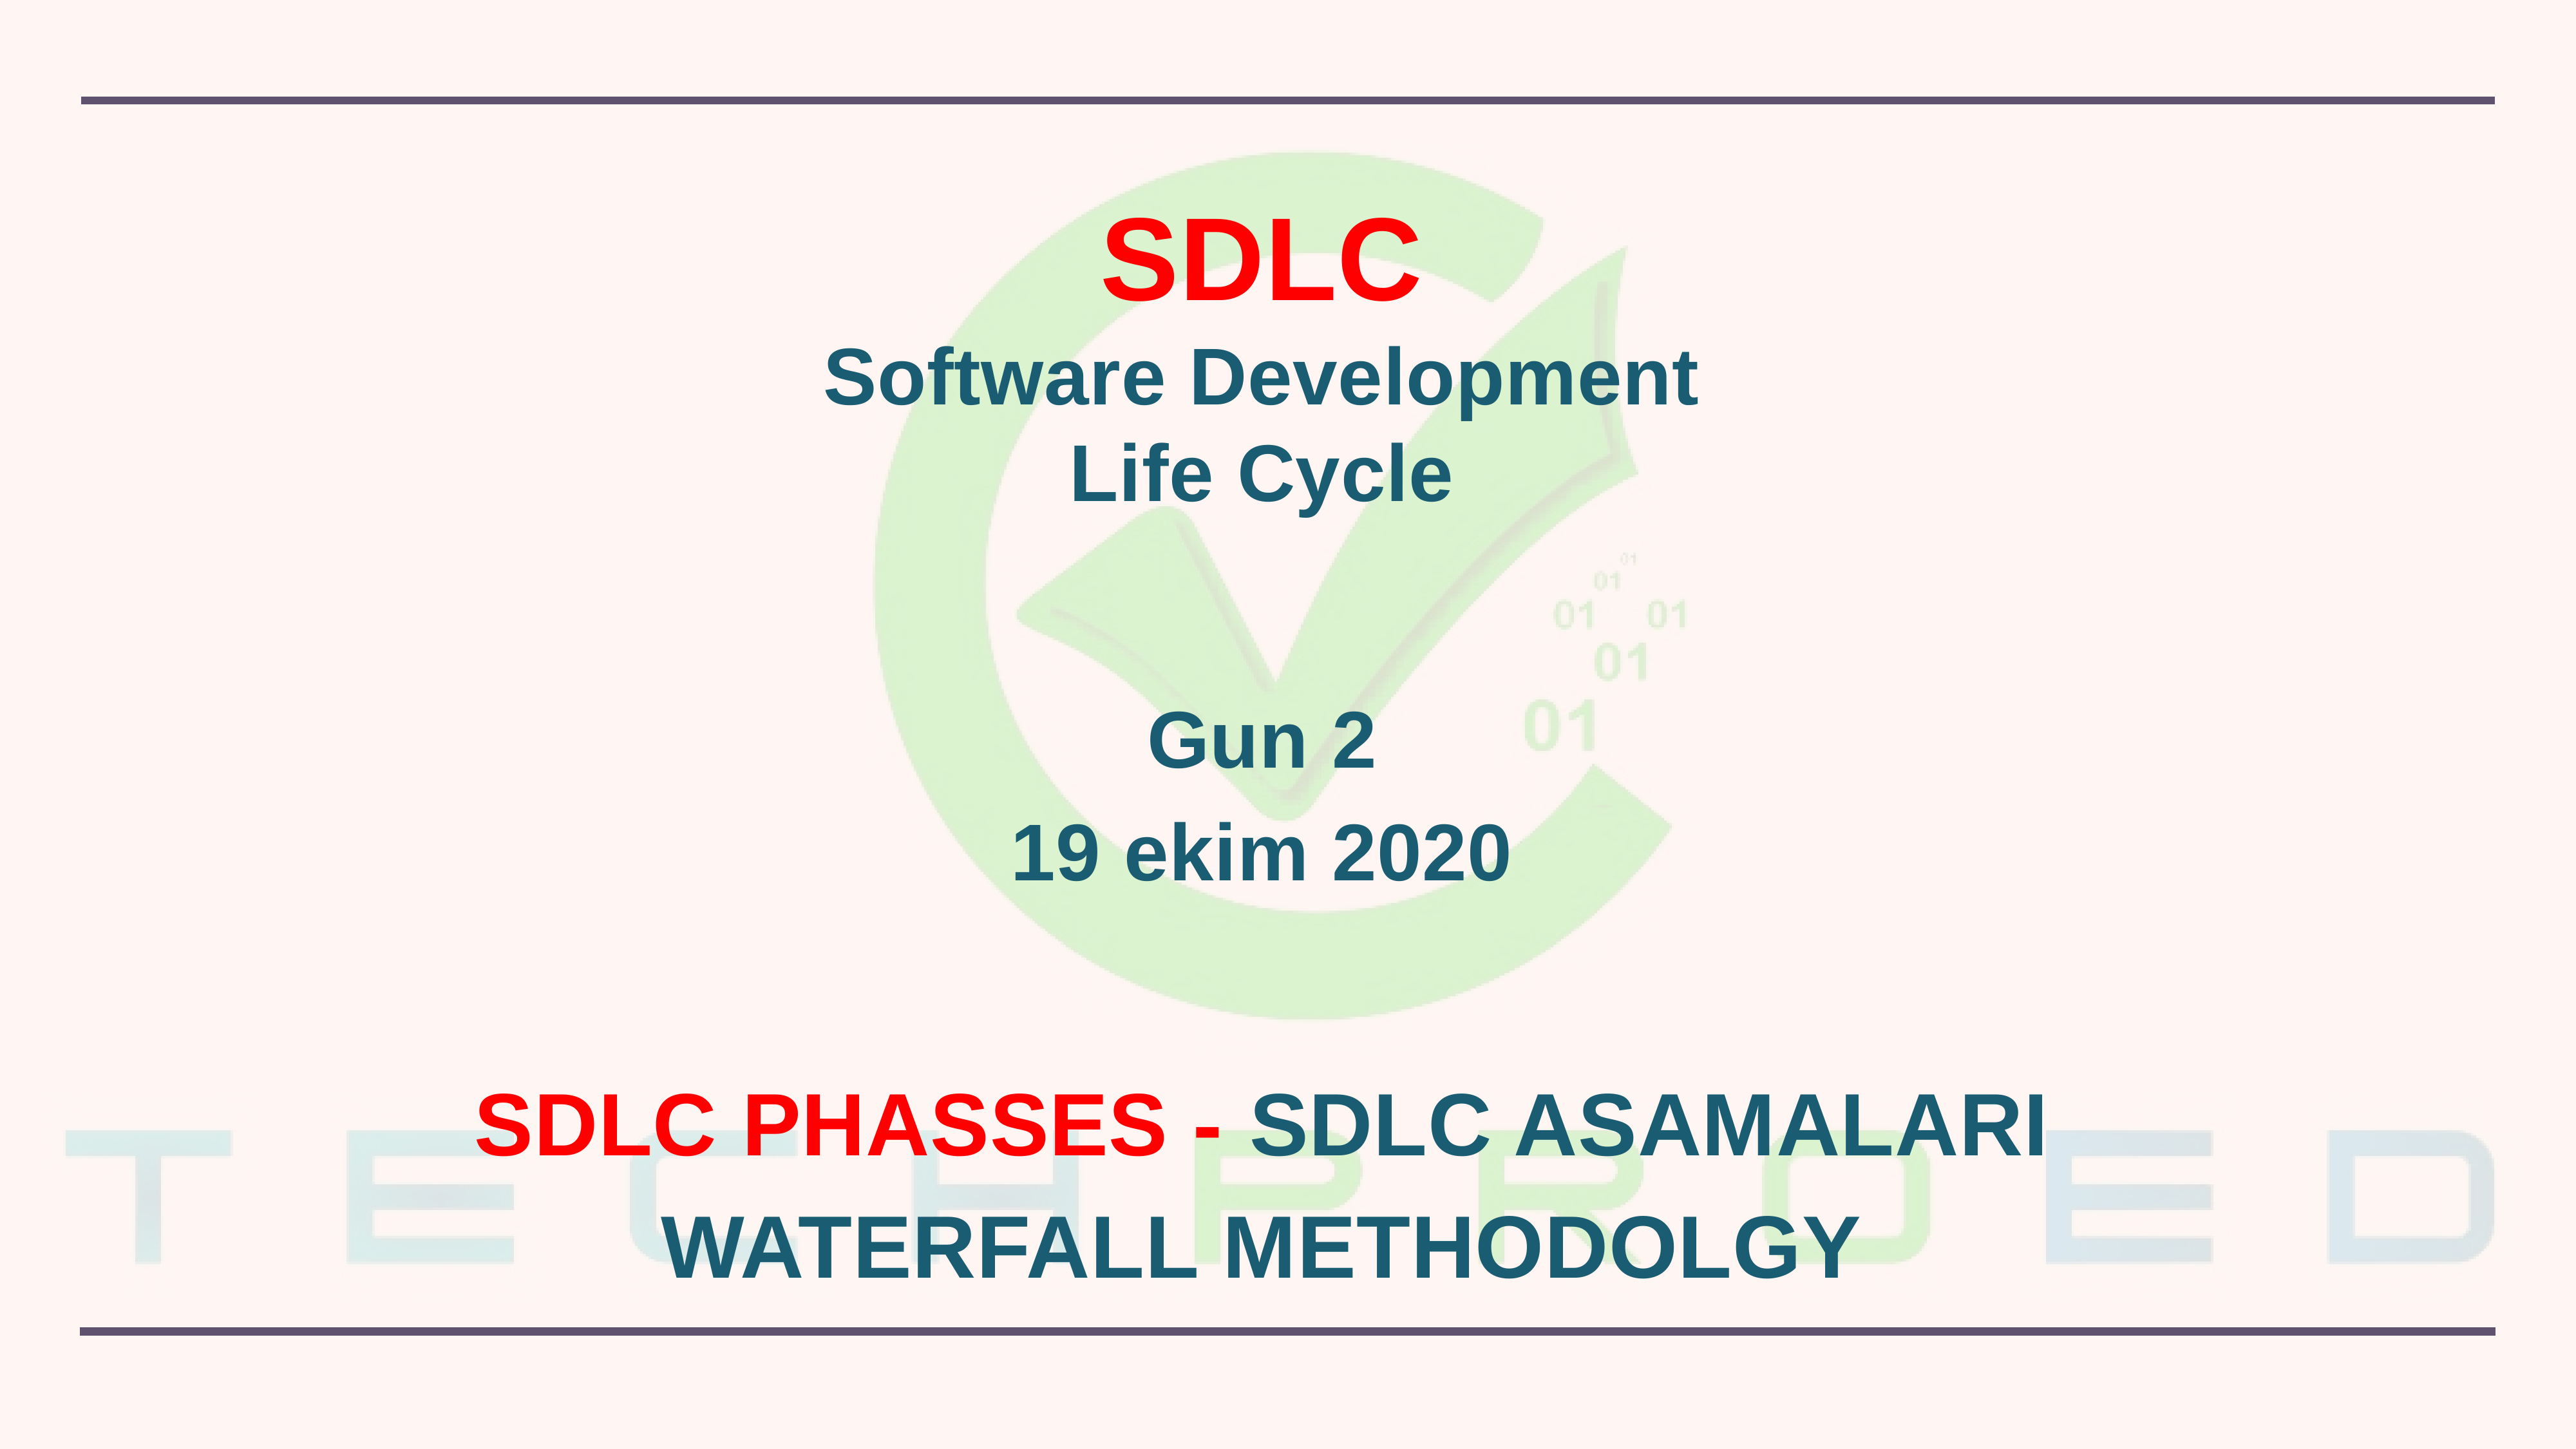

SDLC
Software Development
Life Cycle

Gun 2
19 ekim 2020

SDLC PHASSES - SDLC ASAMALARI
WATERFALL METHODOLGY